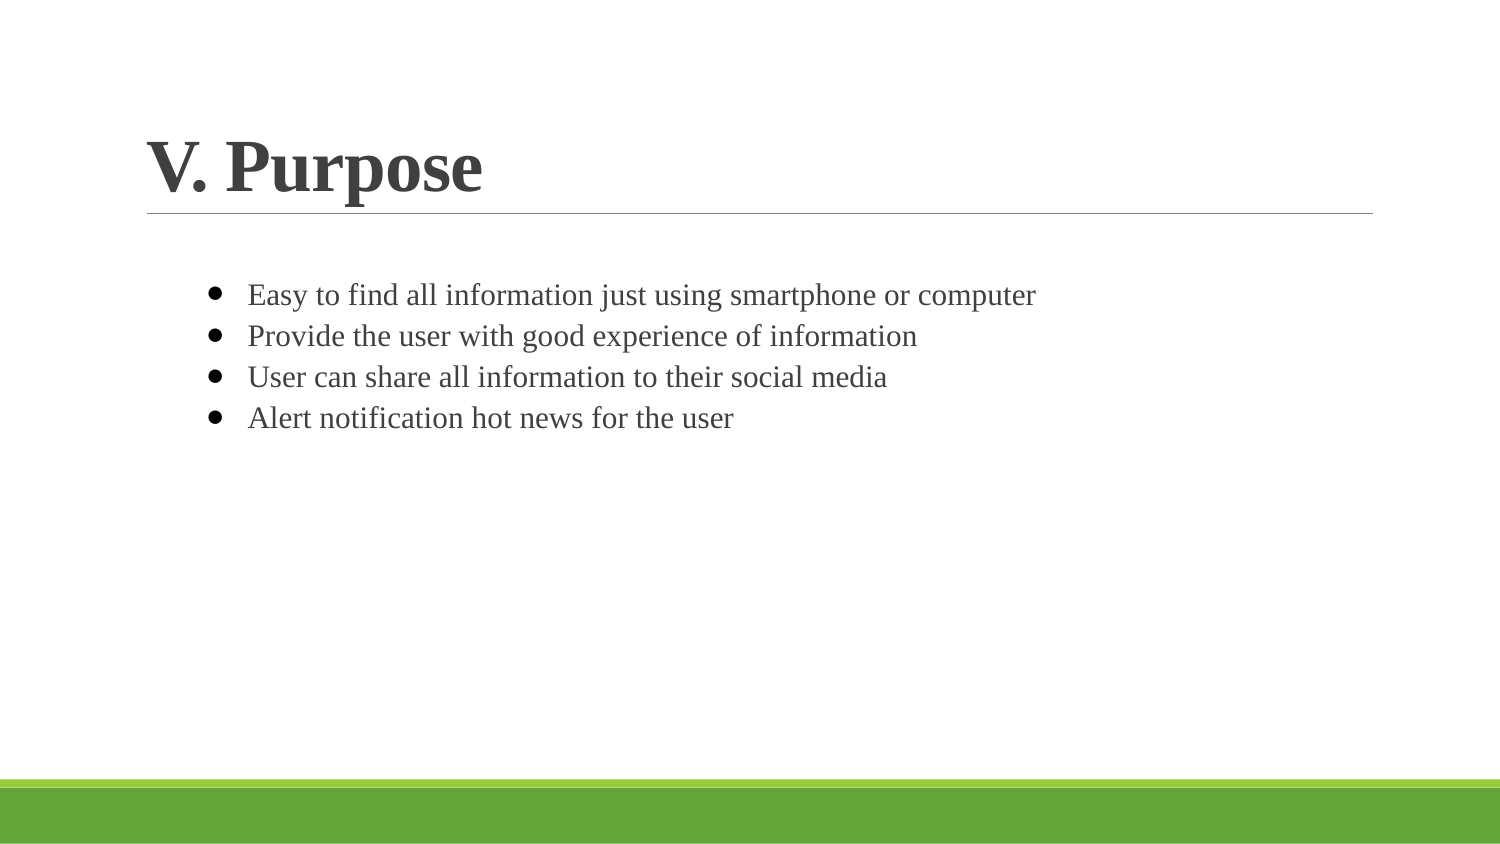

# V. Purpose

Easy to find all information just using smartphone or computer
Provide the user with good experience of information
User can share all information to their social media
Alert notification hot news for the user